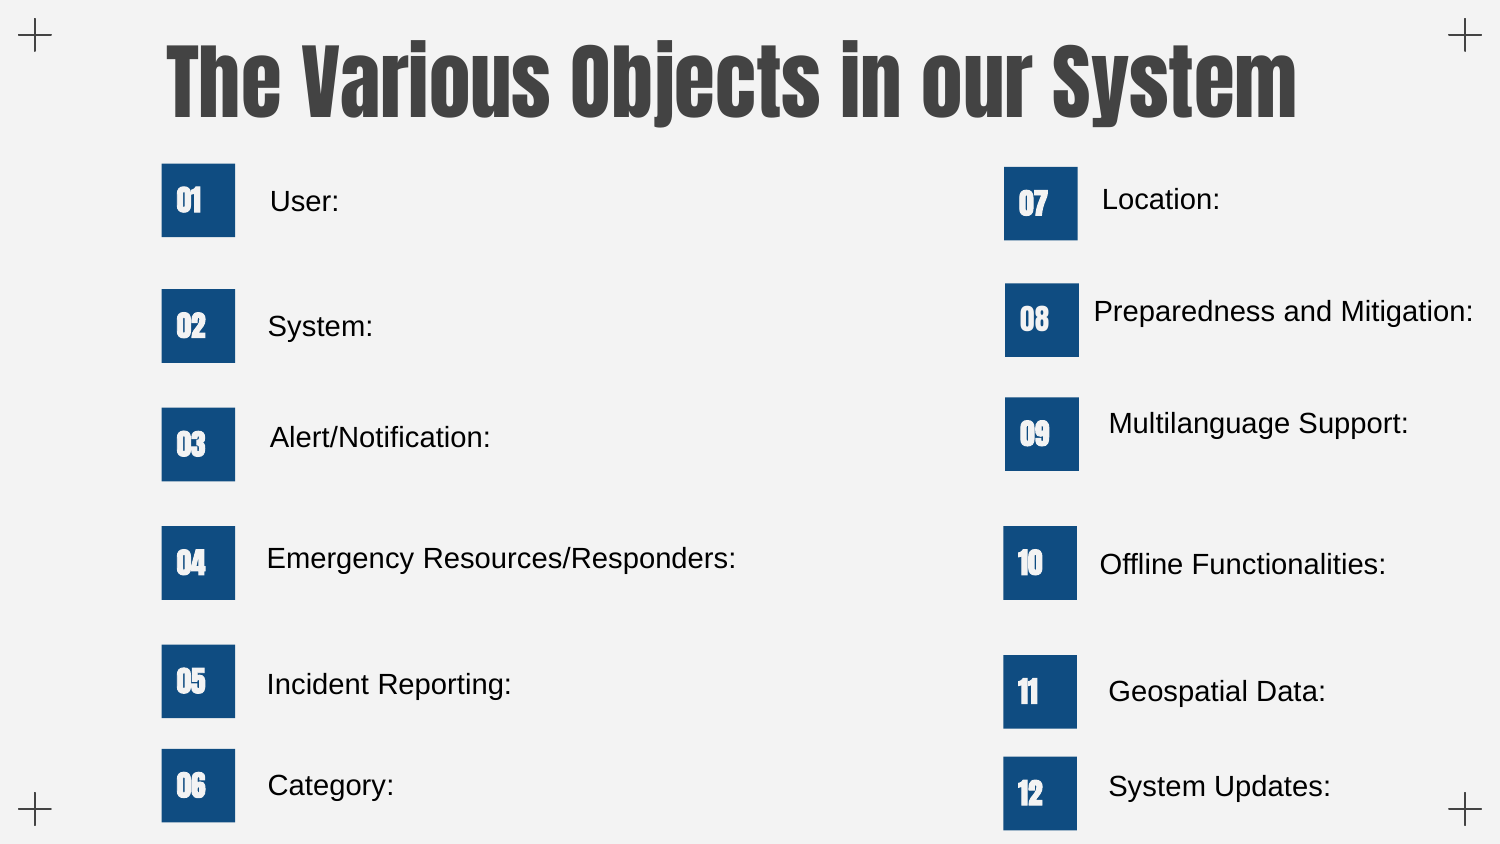

The Various Objects in our System
01
07
Location:
User:
08
Preparedness and Mitigation:
02
System:
09
Multilanguage Support:
03
Alert/Notification:
04
10
Emergency Resources/Responders:
Offline Functionalities:
05
11
Incident Reporting:
Geospatial Data:
06
12
Category:
System Updates: